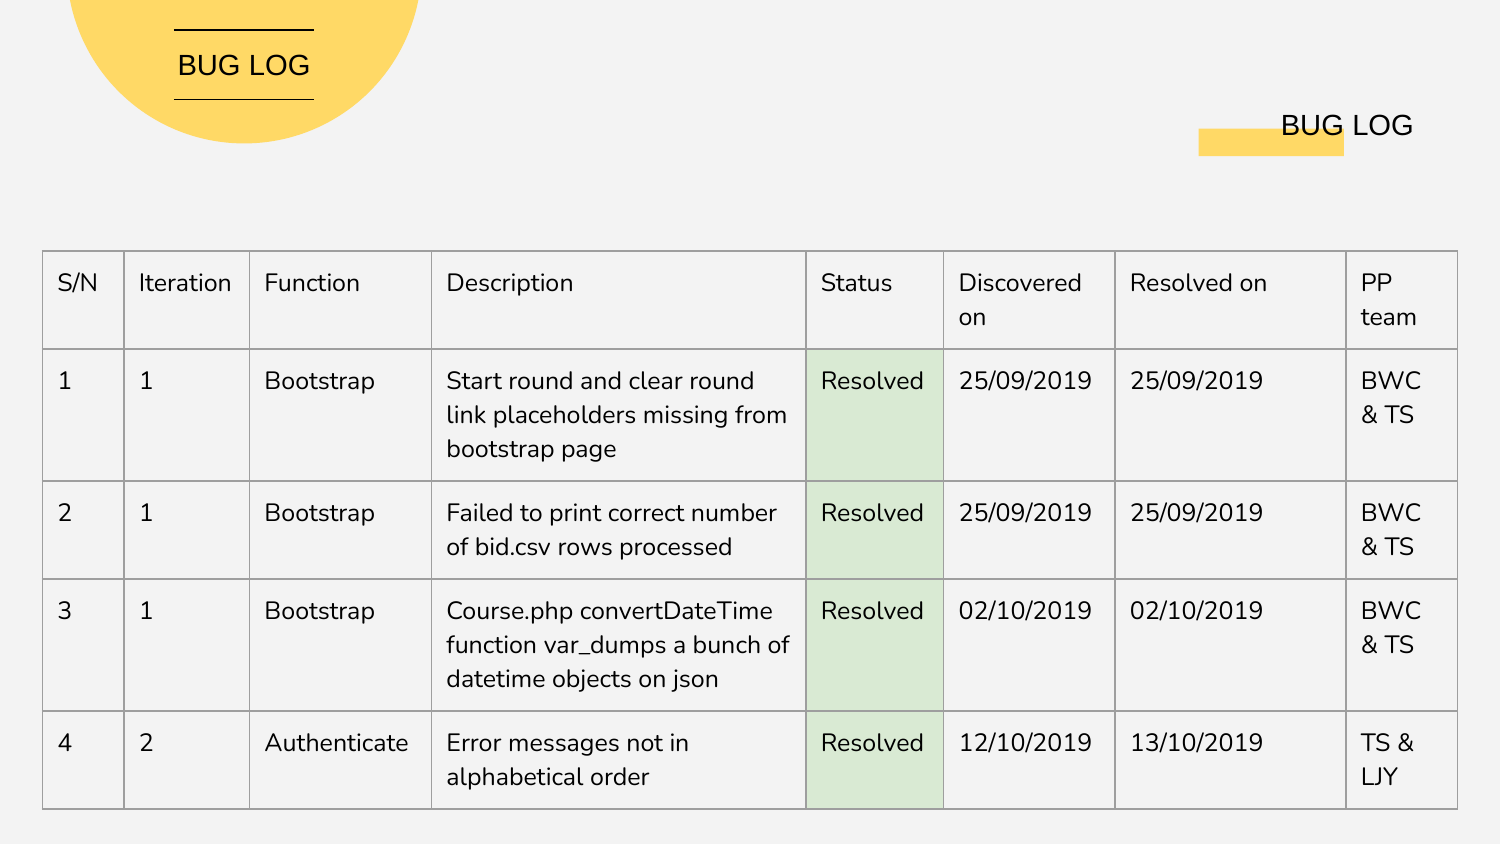

BUG LOG
# BUG LOG

| S/N | Iteration | Function | Description | Status | Discovered on | Resolved on | PP team |
| --- | --- | --- | --- | --- | --- | --- | --- |
| 1 | 1 | Bootstrap | Start round and clear round link placeholders missing from bootstrap page | Resolved | 25/09/2019 | 25/09/2019 | BWC & TS |
| 2 | 1 | Bootstrap | Failed to print correct number of bid.csv rows processed | Resolved | 25/09/2019 | 25/09/2019 | BWC & TS |
| 3 | 1 | Bootstrap | Course.php convertDateTime function var\_dumps a bunch of datetime objects on json | Resolved | 02/10/2019 | 02/10/2019 | BWC & TS |
| 4 | 2 | Authenticate | Error messages not in alphabetical order | Resolved | 12/10/2019 | 13/10/2019 | TS & LJY |